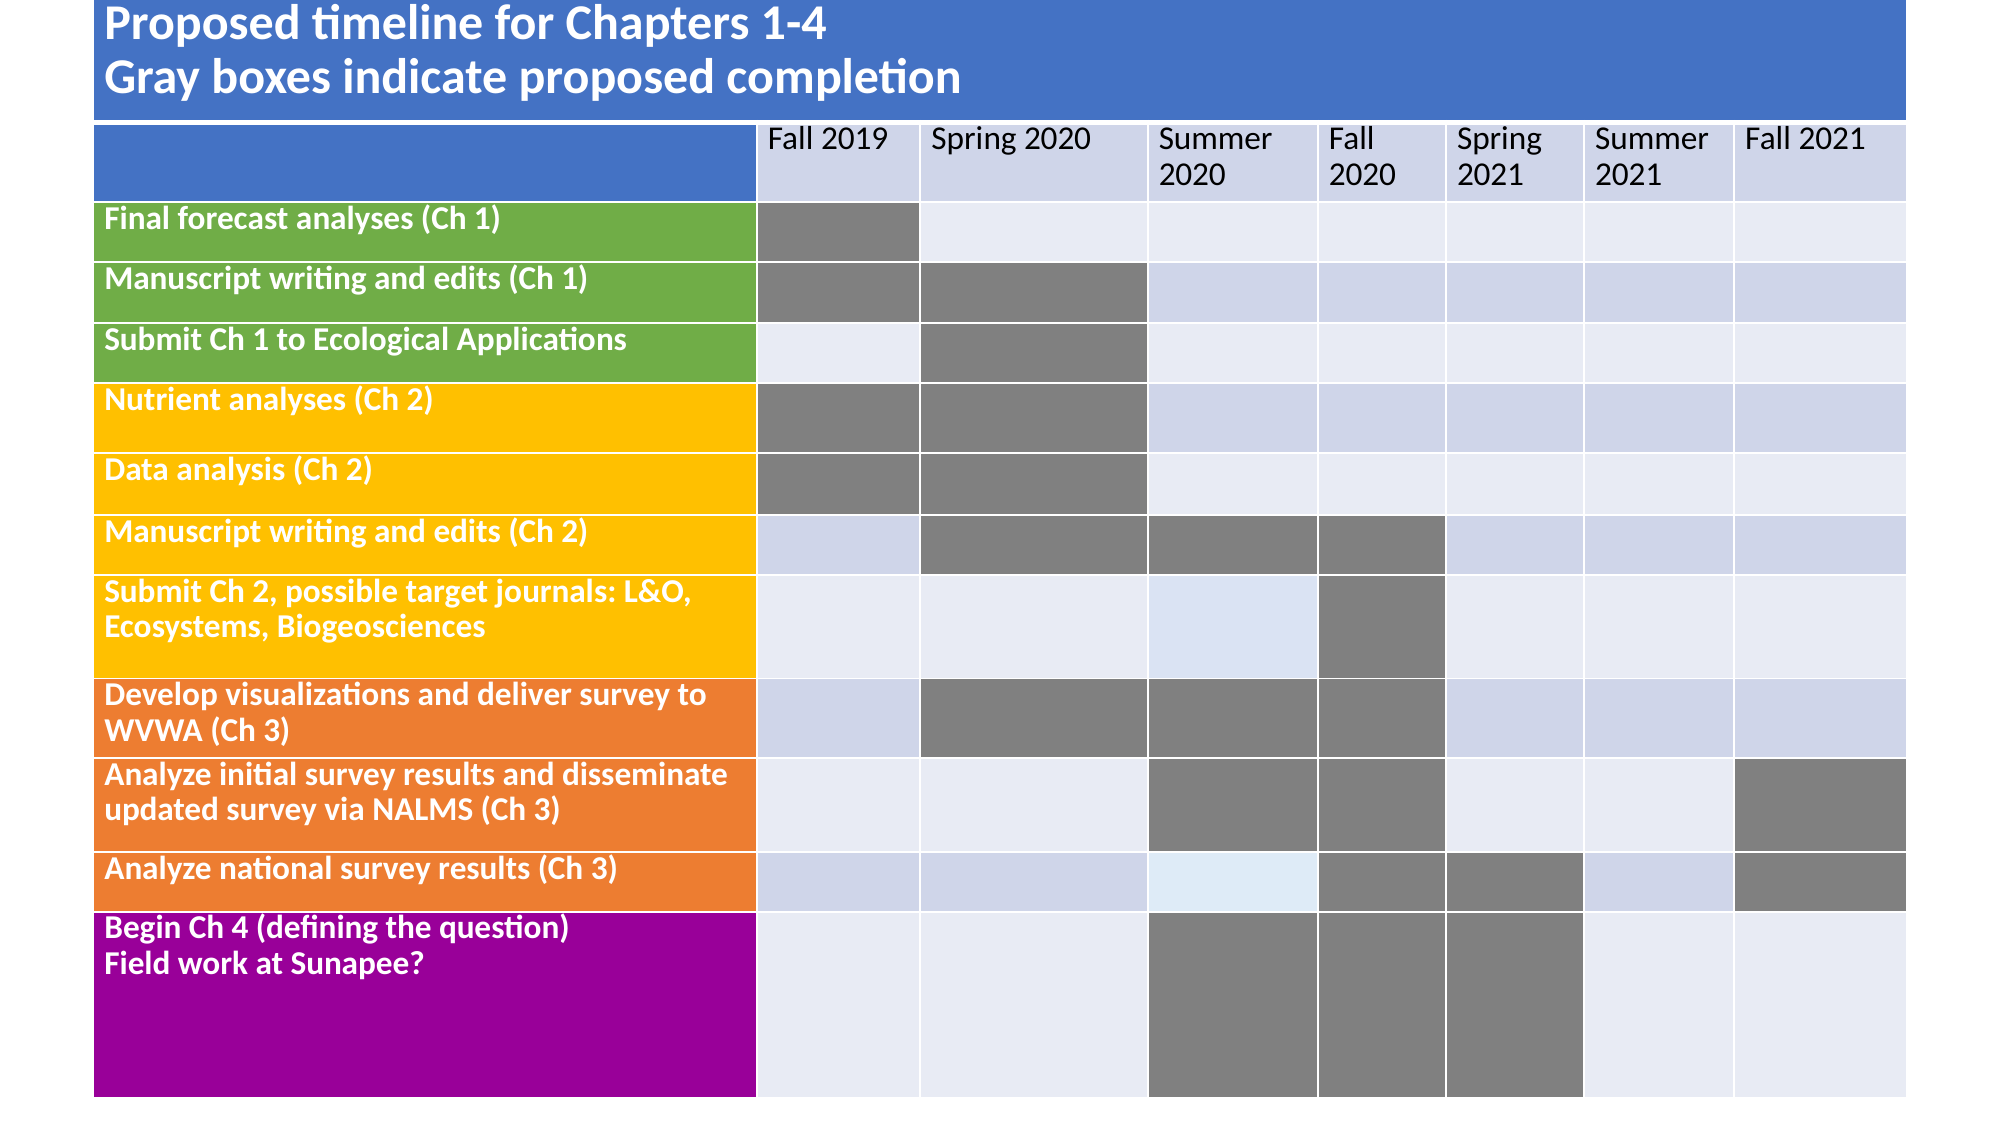

| Proposed timeline for Chapters 1-4 Gray boxes indicate proposed completion |  |  |  |  |  |  |  |
| --- | --- | --- | --- | --- | --- | --- | --- |
|  | Fall 2019 | Spring 2020 | Summer 2020 | Fall 2020 | Spring 2021 | Summer 2021 | Fall 2021 |
| Final forecast analyses (Ch 1) |  |  |  |  |  |  |  |
| Manuscript writing and edits (Ch 1) |  |  |  |  |  |  |  |
| Submit Ch 1 to Ecological Applications |  |  |  |  |  |  |  |
| Nutrient analyses (Ch 2) |  |  |  |  |  |  |  |
| Data analysis (Ch 2) |  |  |  |  |  |  |  |
| Manuscript writing and edits (Ch 2) |  |  |  |  |  |  |  |
| Submit Ch 2, possible target journals: L&O, Ecosystems, Biogeosciences |  |  |  |  |  |  |  |
| Develop visualizations and deliver survey to WVWA (Ch 3) |  |  |  |  |  |  |  |
| Analyze initial survey results and disseminate updated survey via NALMS (Ch 3) |  |  |  |  |  |  |  |
| Analyze national survey results (Ch 3) |  |  |  |  |  |  |  |
| Begin Ch 4 (defining the question) Field work at Sunapee? |  |  |  |  |  |  |  |